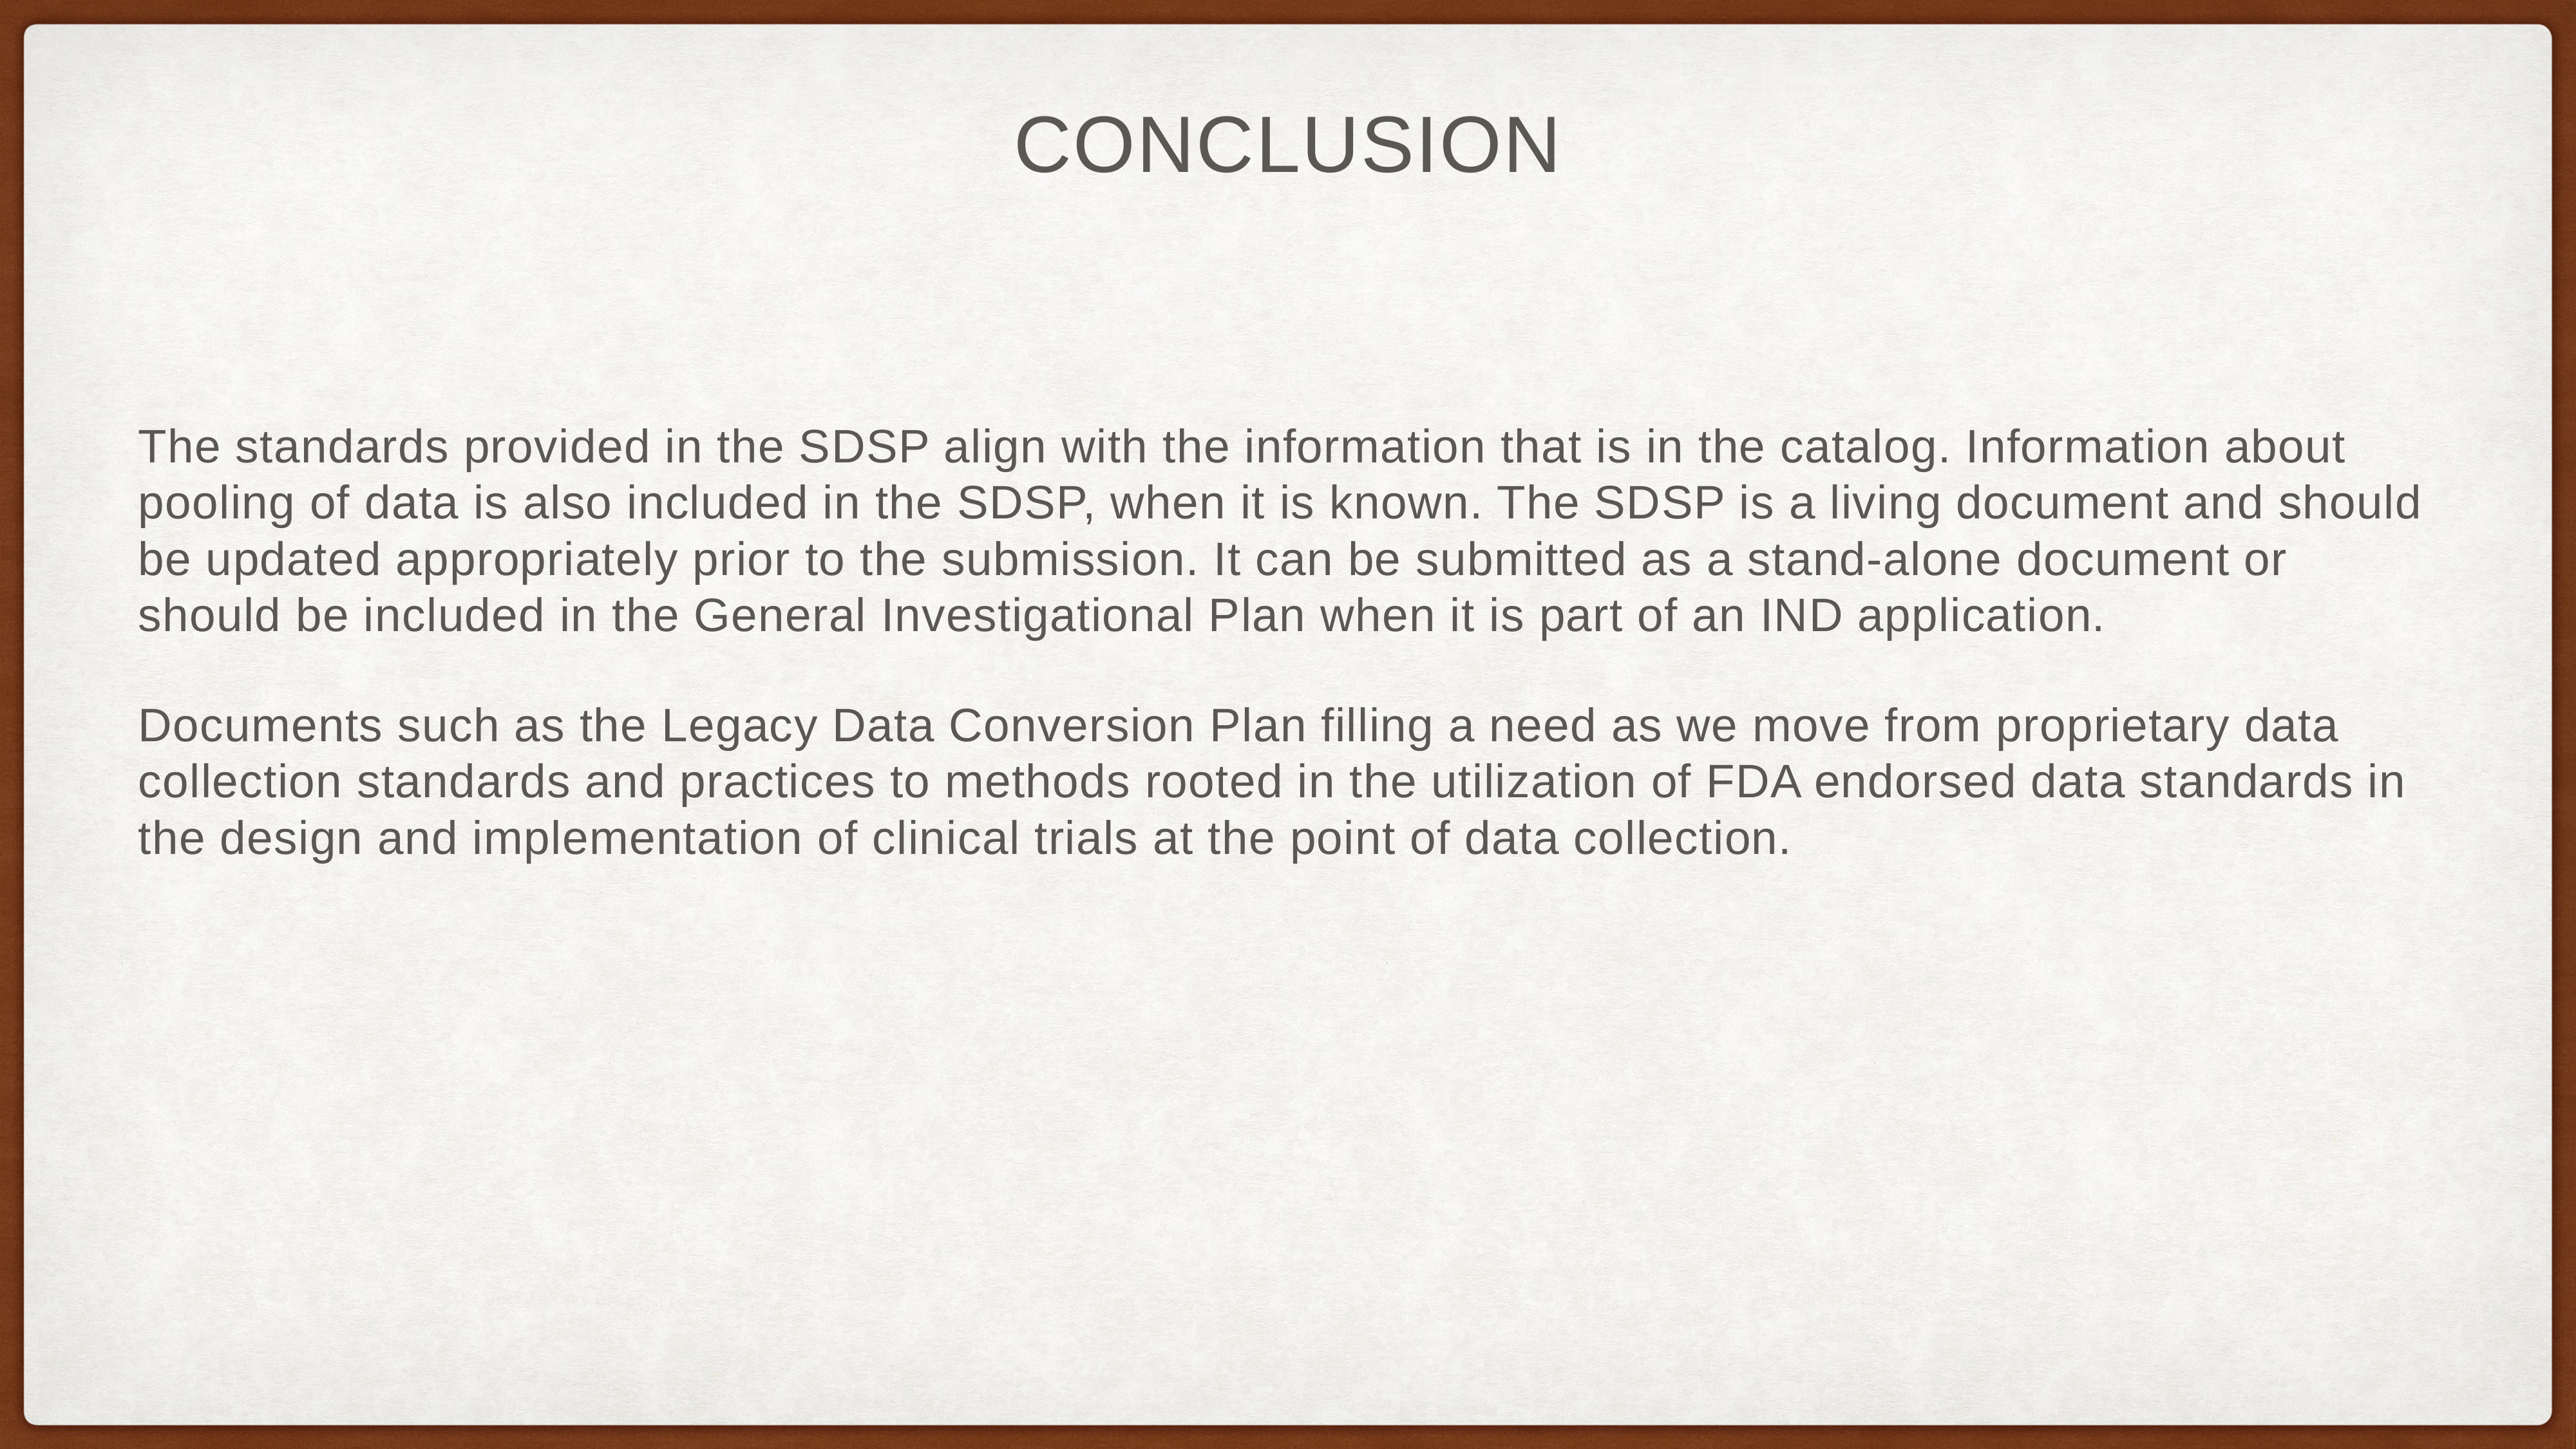

# CONCLUSION

The standards provided in the SDSP align with the information that is in the catalog. Information about pooling of data is also included in the SDSP, when it is known. The SDSP is a living document and should be updated appropriately prior to the submission. It can be submitted as a stand-alone document or should be included in the General Investigational Plan when it is part of an IND application.
Documents such as the Legacy Data Conversion Plan filling a need as we move from proprietary data collection standards and practices to methods rooted in the utilization of FDA endorsed data standards in the design and implementation of clinical trials at the point of data collection.